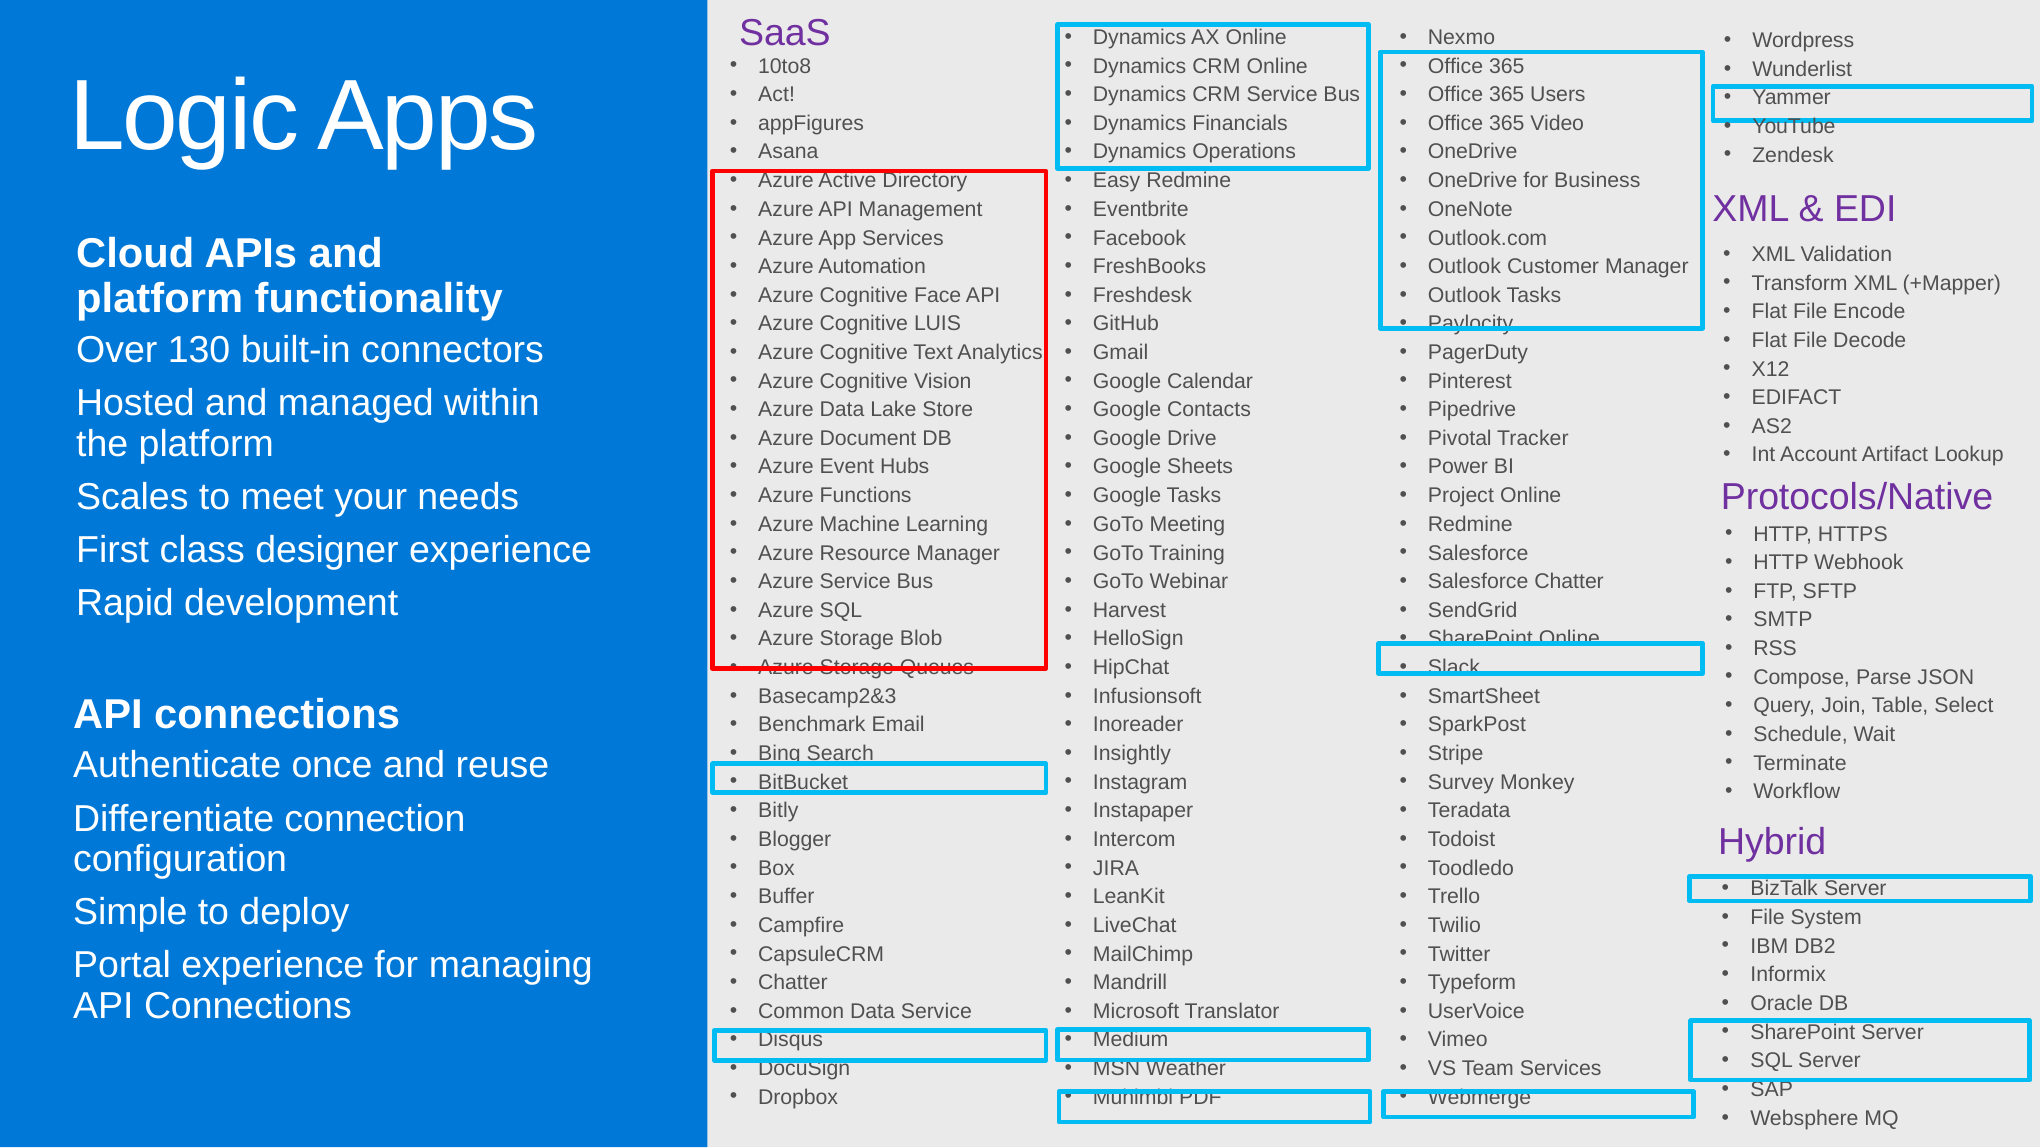

SaaS

10to8
Act!
appFigures
Asana
Azure Active Directory
Azure API Management
Azure App Services
Azure Automation
Azure Cognitive Face API
Azure Cognitive LUIS
Azure Cognitive Text Analytics
Azure Cognitive Vision
Azure Data Lake Store
Azure Document DB
Azure Event Hubs
Azure Functions
Azure Machine Learning
Azure Resource Manager
Azure Service Bus
Azure SQL
Azure Storage Blob
Azure Storage Queues
Basecamp2&3
Benchmark Email
Bing Search
BitBucket
Bitly
Blogger
Box
Buffer
Campfire
CapsuleCRM
Chatter
Common Data Service
Disqus
DocuSign
Dropbox

Dynamics AX Online
Dynamics CRM Online
Dynamics CRM Service Bus
Dynamics Financials
Dynamics Operations
Easy Redmine
Eventbrite
Facebook
FreshBooks
Freshdesk
GitHub
Gmail
Google Calendar
Google Contacts
Google Drive
Google Sheets
Google Tasks
GoTo Meeting
GoTo Training
GoTo Webinar
Harvest
HelloSign
HipChat
Infusionsoft
Inoreader
Insightly
Instagram
Instapaper
Intercom
JIRA
LeanKit
LiveChat
MailChimp
Mandrill
Microsoft Translator
Medium
MSN Weather
Muhimbi PDF

Nexmo
Office 365
Office 365 Users
Office 365 Video
OneDrive
OneDrive for Business
OneNote
Outlook.com
Outlook Customer Manager
Outlook Tasks
Paylocity
PagerDuty
Pinterest
Pipedrive
Pivotal Tracker
Power BI
Project Online
Redmine
Salesforce
Salesforce Chatter
SendGrid
SharePoint Online
Slack
SmartSheet
SparkPost
Stripe
Survey Monkey
Teradata
Todoist
Toodledo
Trello
Twilio
Twitter
Typeform
UserVoice
Vimeo
VS Team Services
Webmerge

Wordpress
Wunderlist
Yammer
YouTube
Zendesk

#
Logic Apps

XML & EDI
XML Validation
Transform XML (+Mapper)
Flat File Encode
Flat File Decode
X12
EDIFACT
AS2
Int Account Artifact Lookup
Cloud APIs and
platform functionality
Over 130 built-in connectors
Hosted and managed within
the platform
Scales to meet your needs
First class designer experience
Rapid development
Protocols/Native
HTTP, HTTPS
HTTP Webhook
FTP, SFTP
SMTP
RSS
Compose, Parse JSON
Query, Join, Table, Select
Schedule, Wait
Terminate
Workflow

API connections
Authenticate once and reuse
Differentiate connection
configuration
Simple to deploy
Portal experience for managing
API Connections

Hybrid
BizTalk Server
File System
IBM DB2
Informix
Oracle DB
SharePoint Server
SQL Server
SAP
Websphere MQ